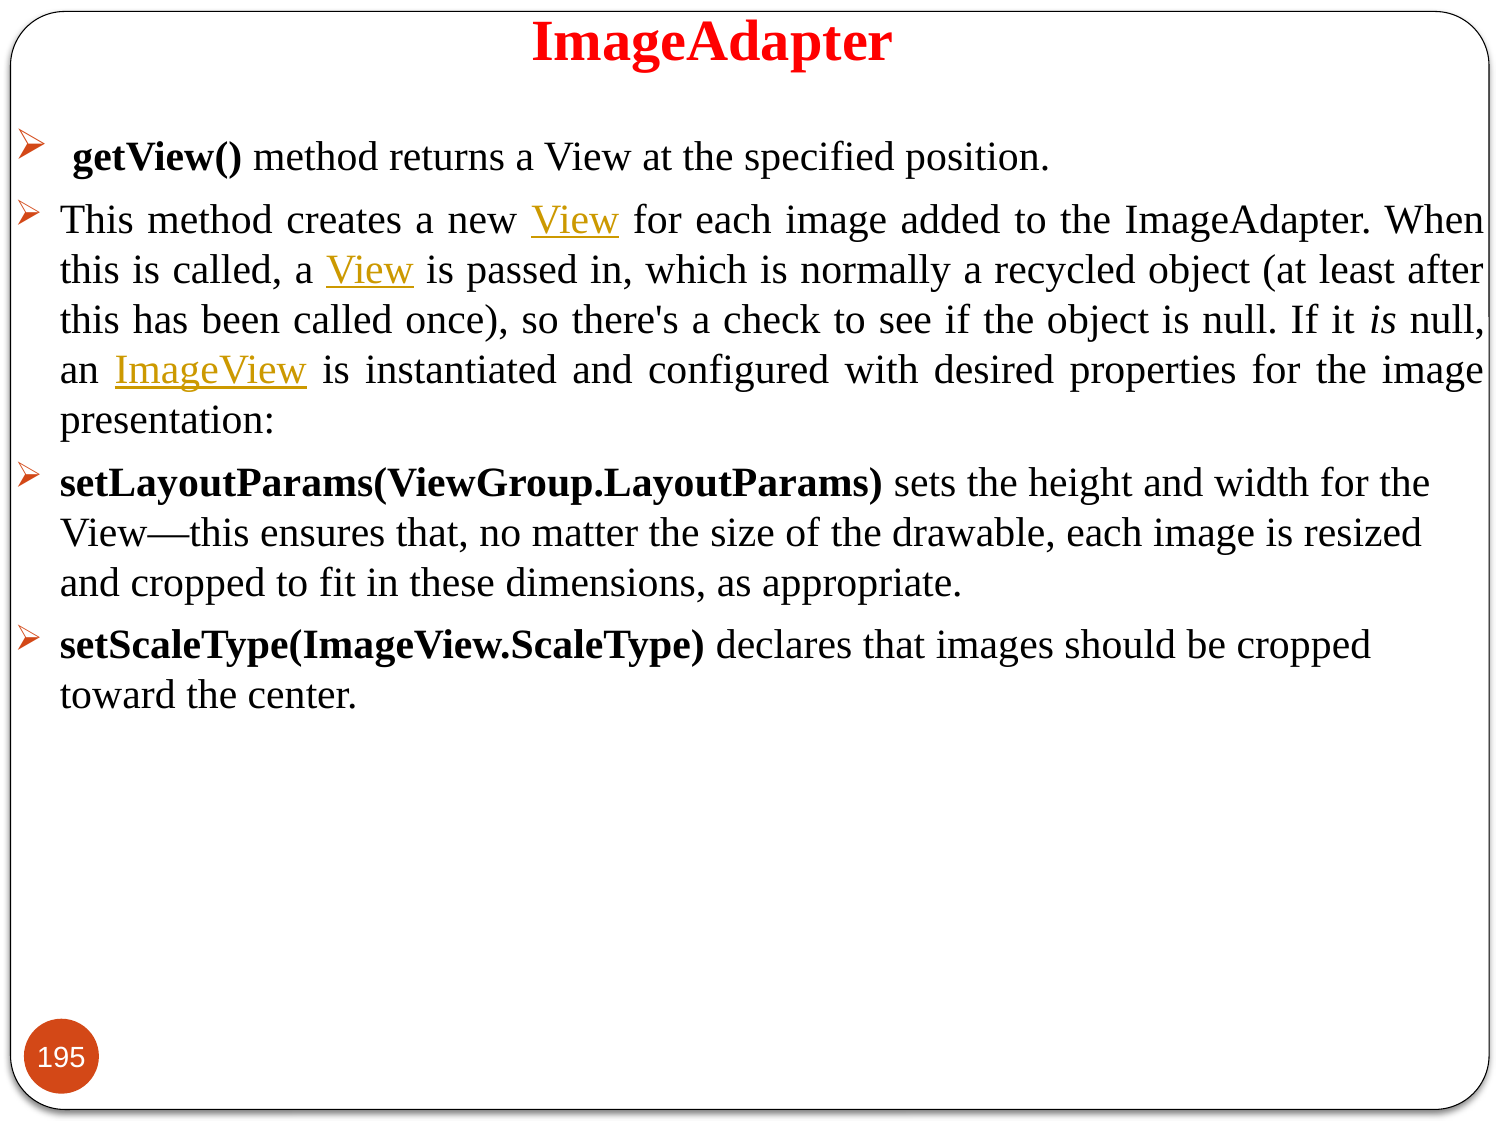

# ImageAdapter
 getView() method returns a View at the specified position.
This method creates a new View for each image added to the ImageAdapter. When this is called, a View is passed in, which is normally a recycled object (at least after this has been called once), so there's a check to see if the object is null. If it is null, an ImageView is instantiated and configured with desired properties for the image presentation:
setLayoutParams(ViewGroup.LayoutParams) sets the height and width for the View—this ensures that, no matter the size of the drawable, each image is resized and cropped to fit in these dimensions, as appropriate.
setScaleType(ImageView.ScaleType) declares that images should be cropped toward the center.
195